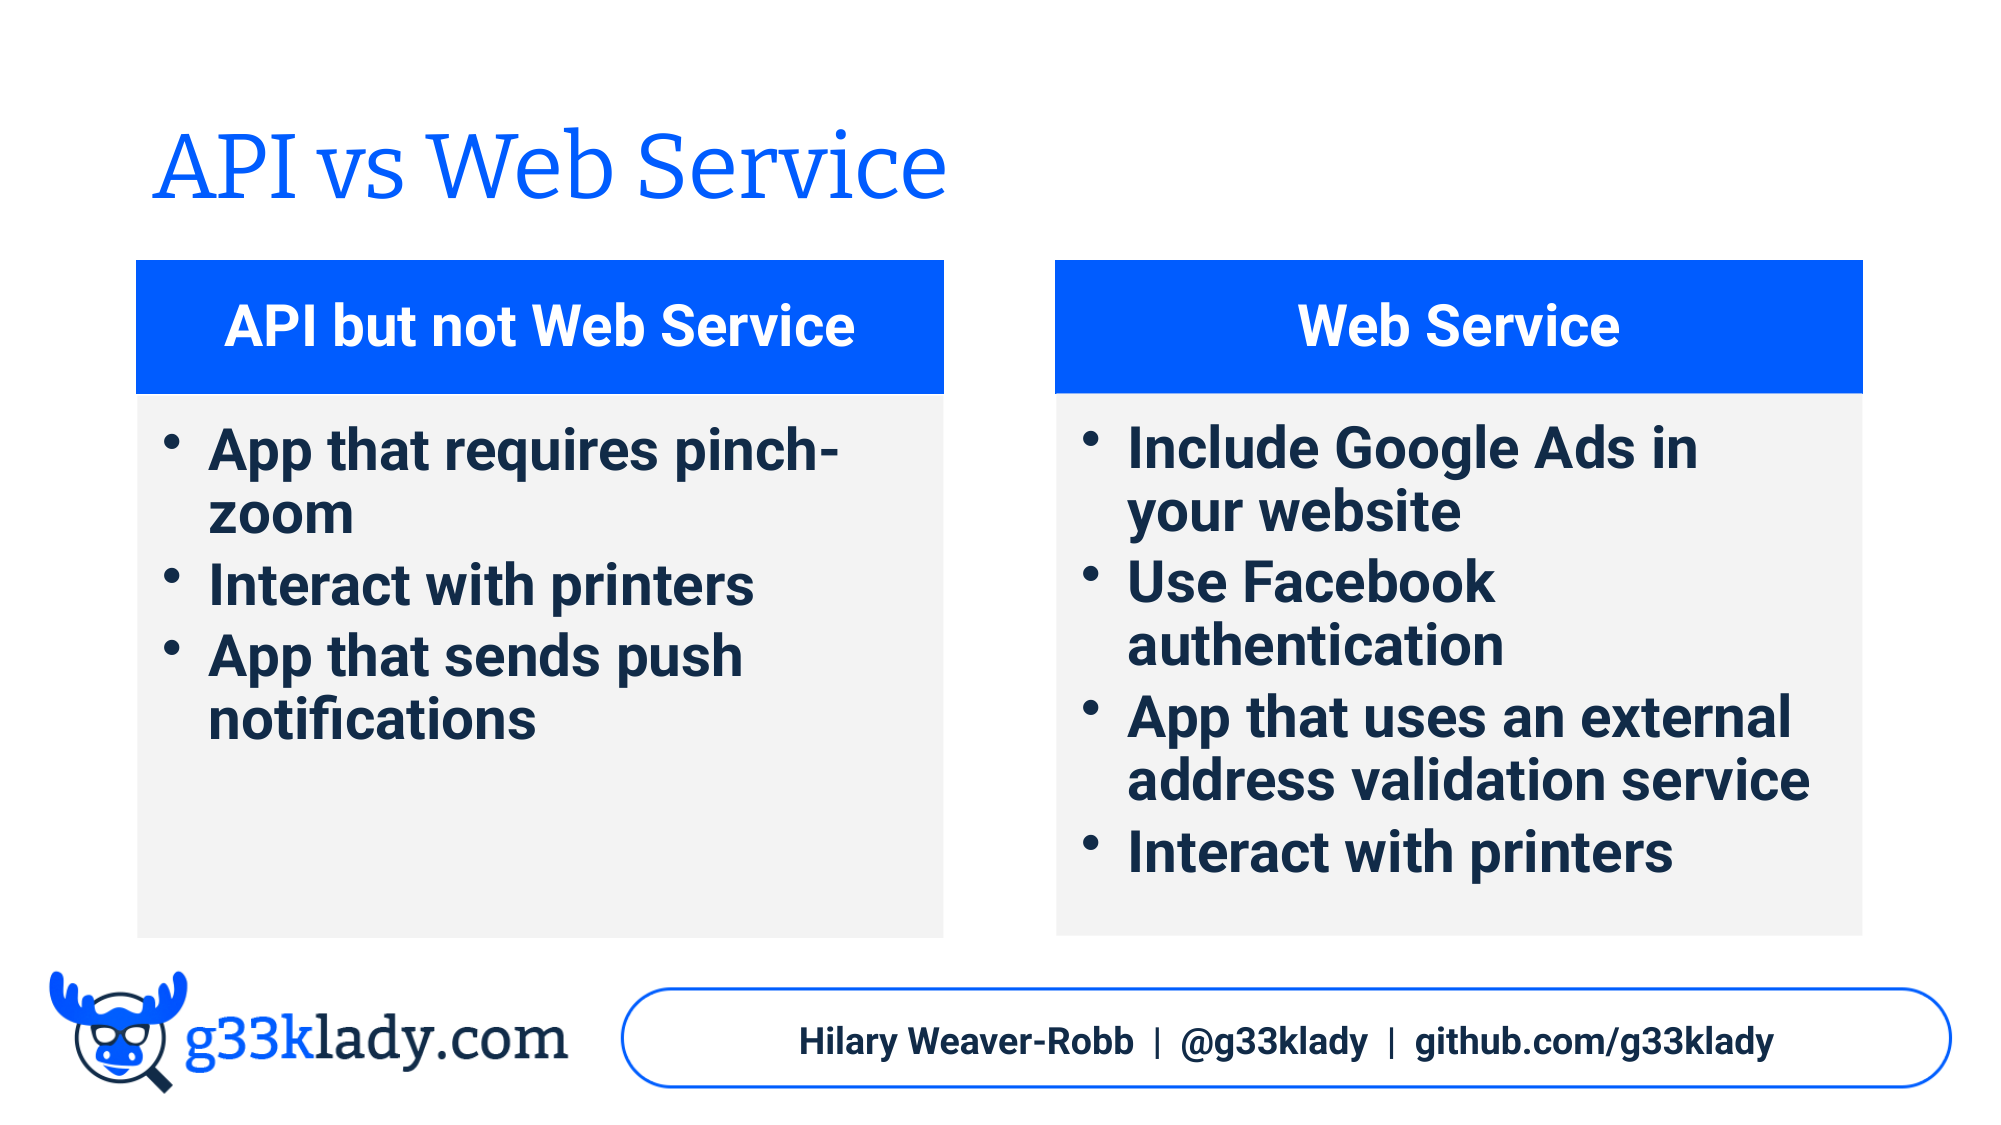

# API vs Web Service
API but not Web Service
App that requires pinch-zoom
Interact with printers
App that sends push notifications
Web Service
Include Google Ads in your website
Use Facebook authentication
App that uses an external address validation service
Interact with printers
Hilary Weaver-Robb  |  @g33klady  |  github.com/g33klady